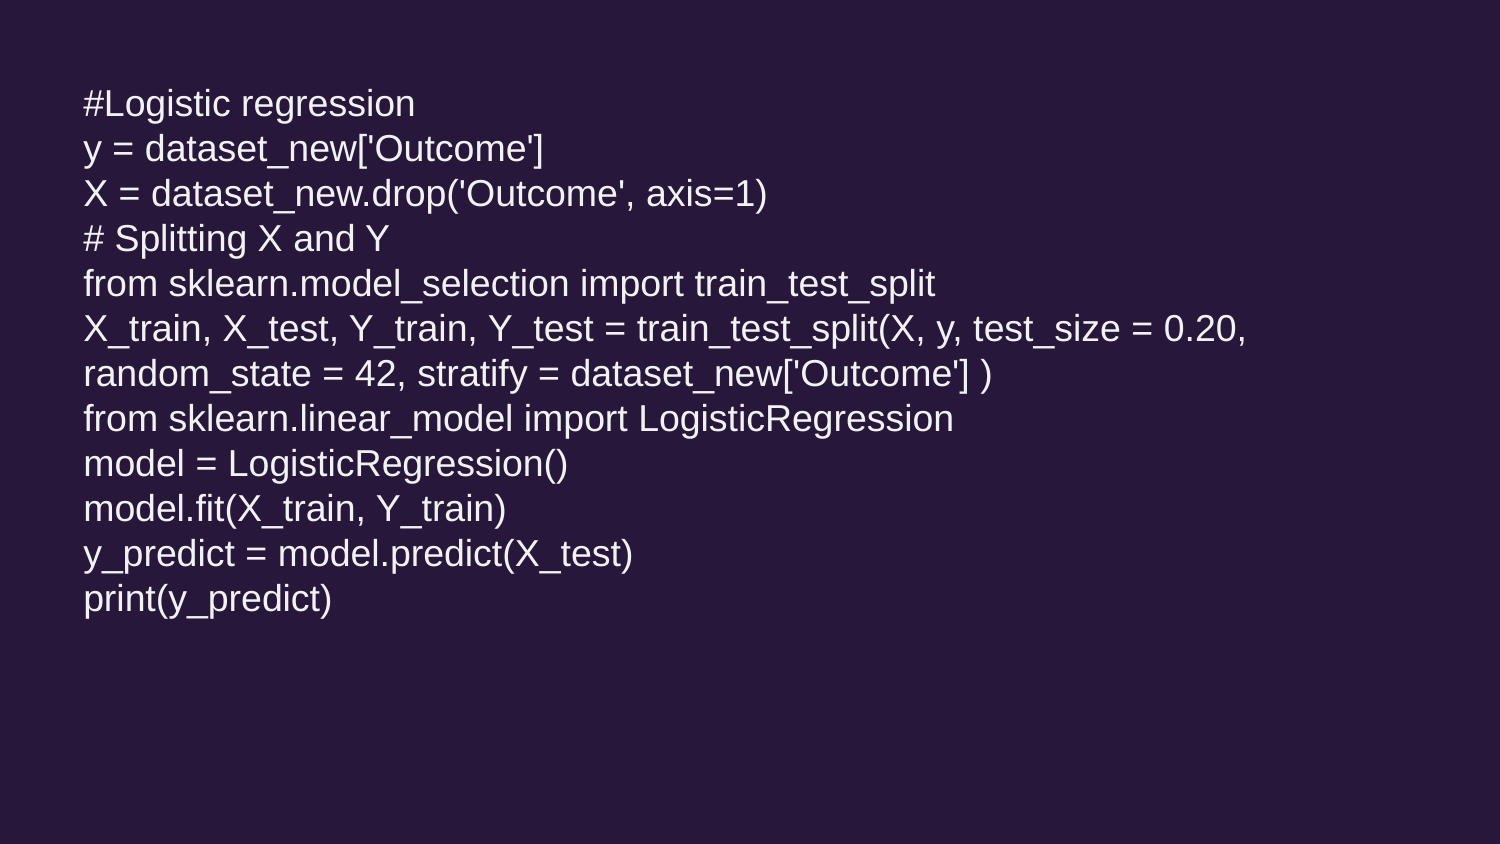

#Logistic regression
y = dataset_new['Outcome']
X = dataset_new.drop('Outcome', axis=1)
# Splitting X and Y
from sklearn.model_selection import train_test_split
X_train, X_test, Y_train, Y_test = train_test_split(X, y, test_size = 0.20, random_state = 42, stratify = dataset_new['Outcome'] )
from sklearn.linear_model import LogisticRegression
model = LogisticRegression()
model.fit(X_train, Y_train)
y_predict = model.predict(X_test)
print(y_predict)
#